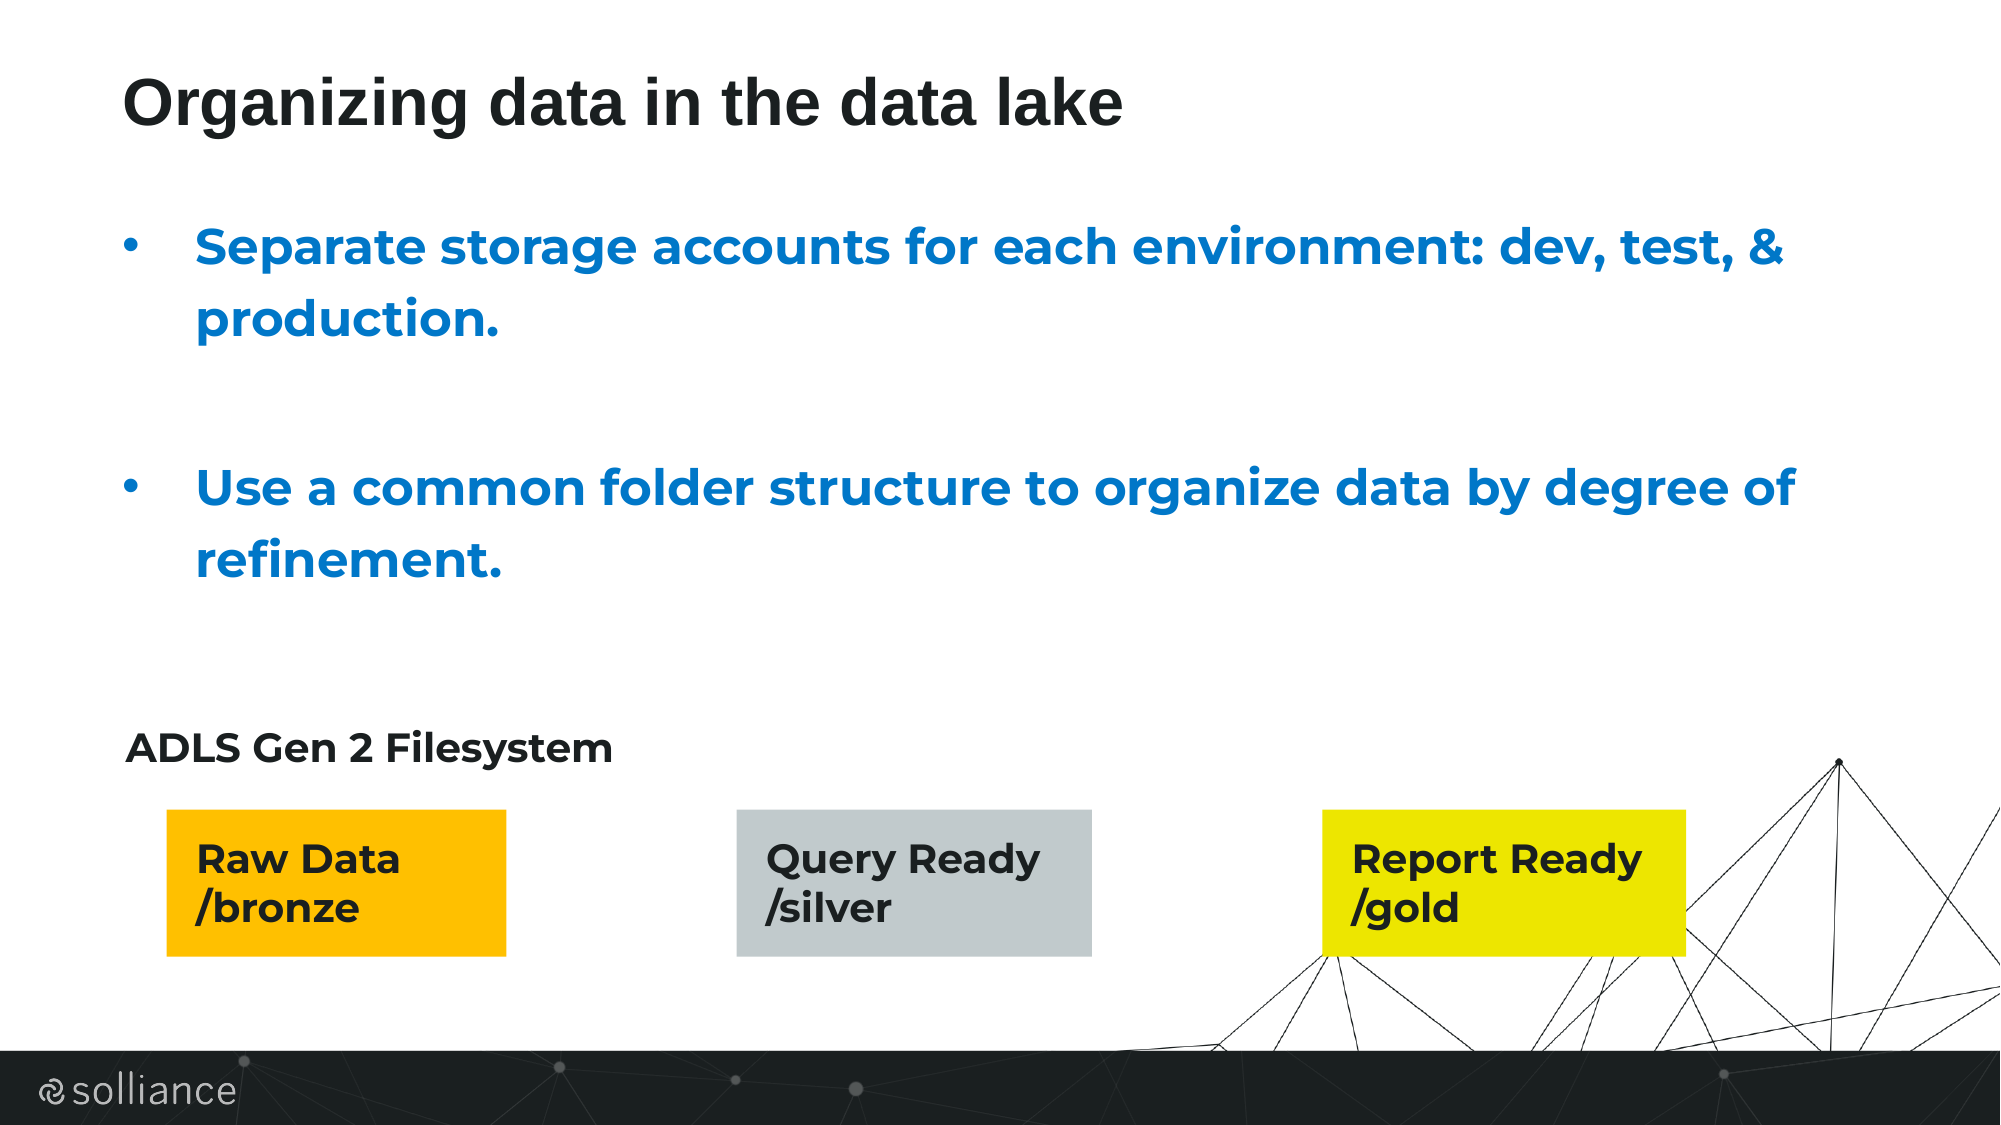

# Organizing data in the data lake
Separate storage accounts for each environment: dev, test, & production.

Use a common folder structure to organize data by degree of refinement.
ADLS Gen 2 Filesystem
Raw Data
/bronze
Query Ready
/silver
Report Ready
/gold